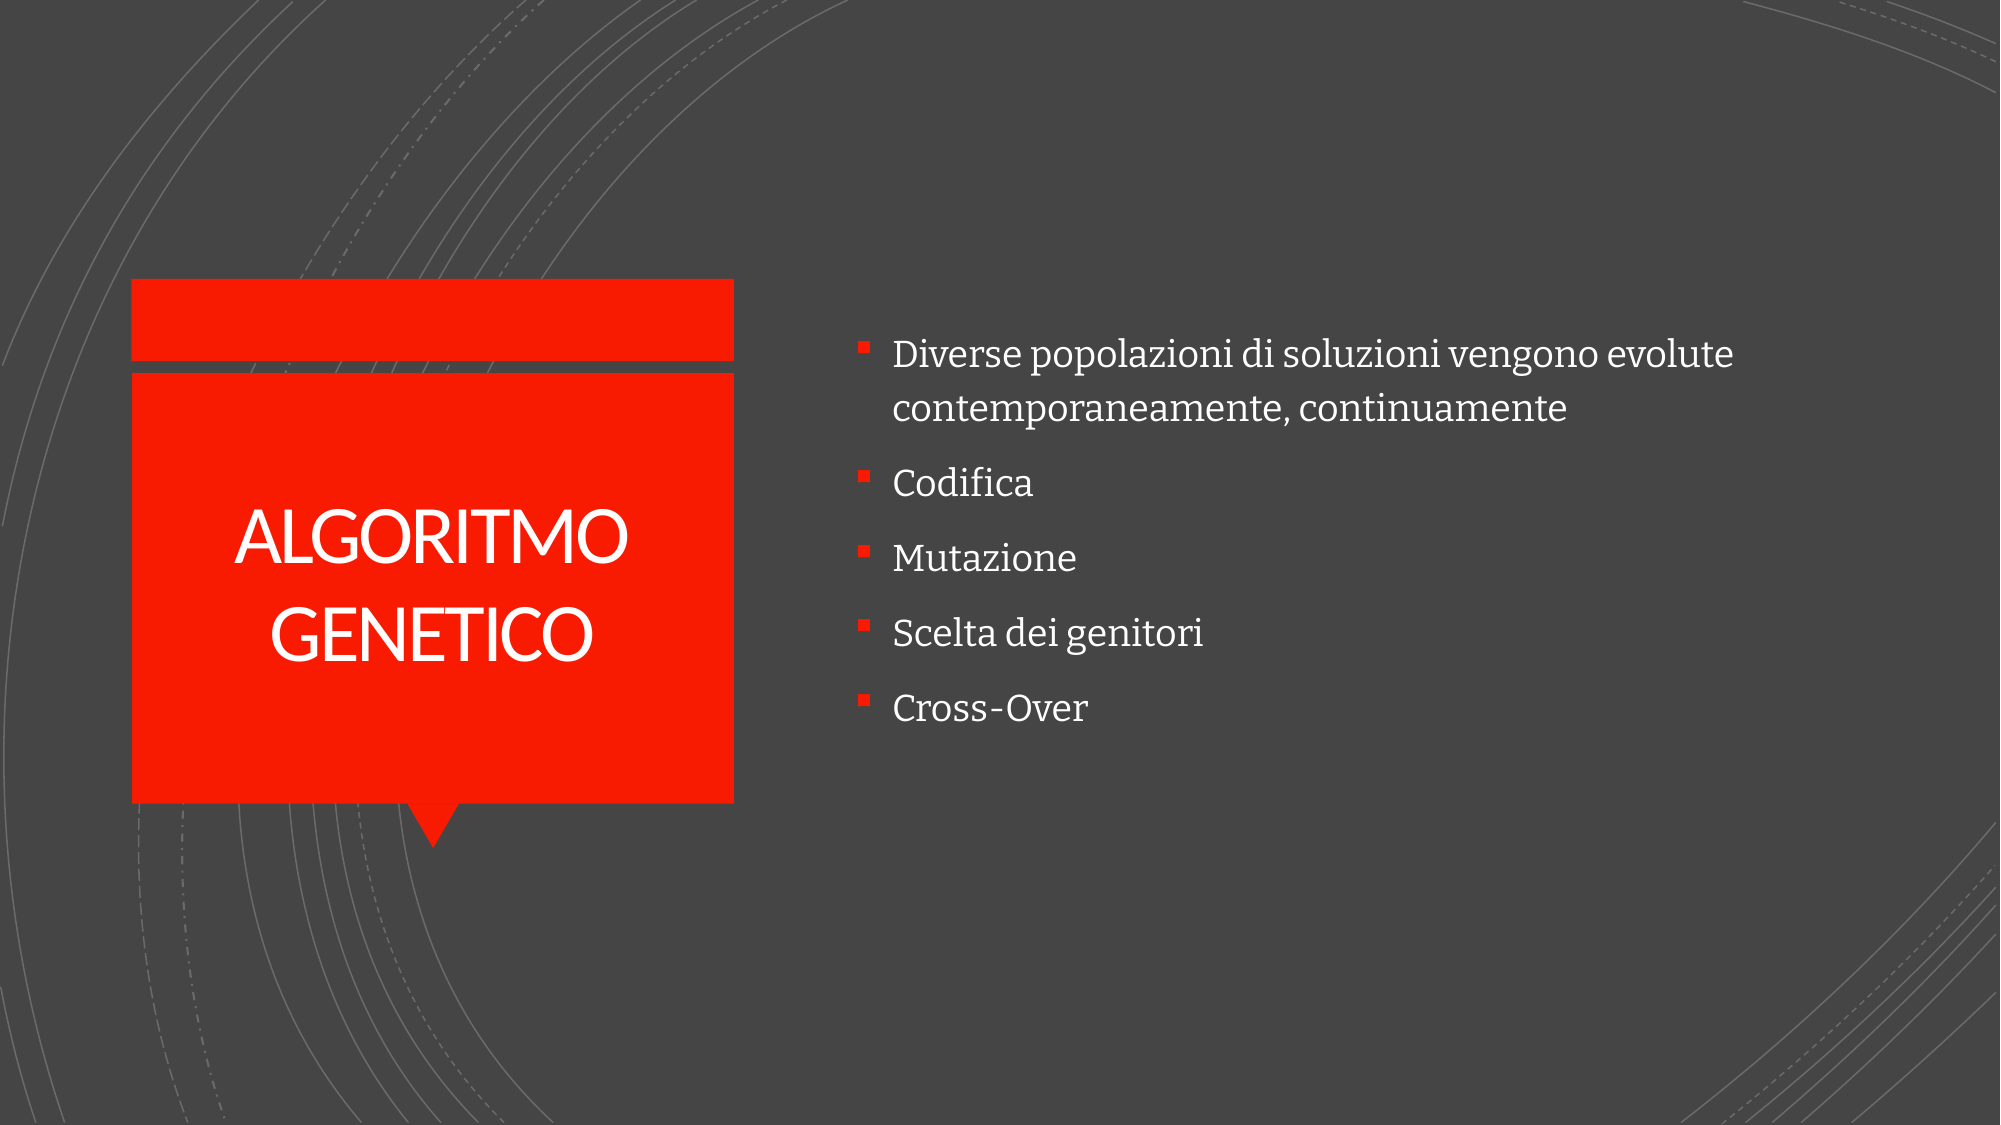

Diverse popolazioni di soluzioni vengono evolute contemporaneamente, continuamente
Codifica
Mutazione
Scelta dei genitori
Cross-Over

ALGORITMO
GENETICO